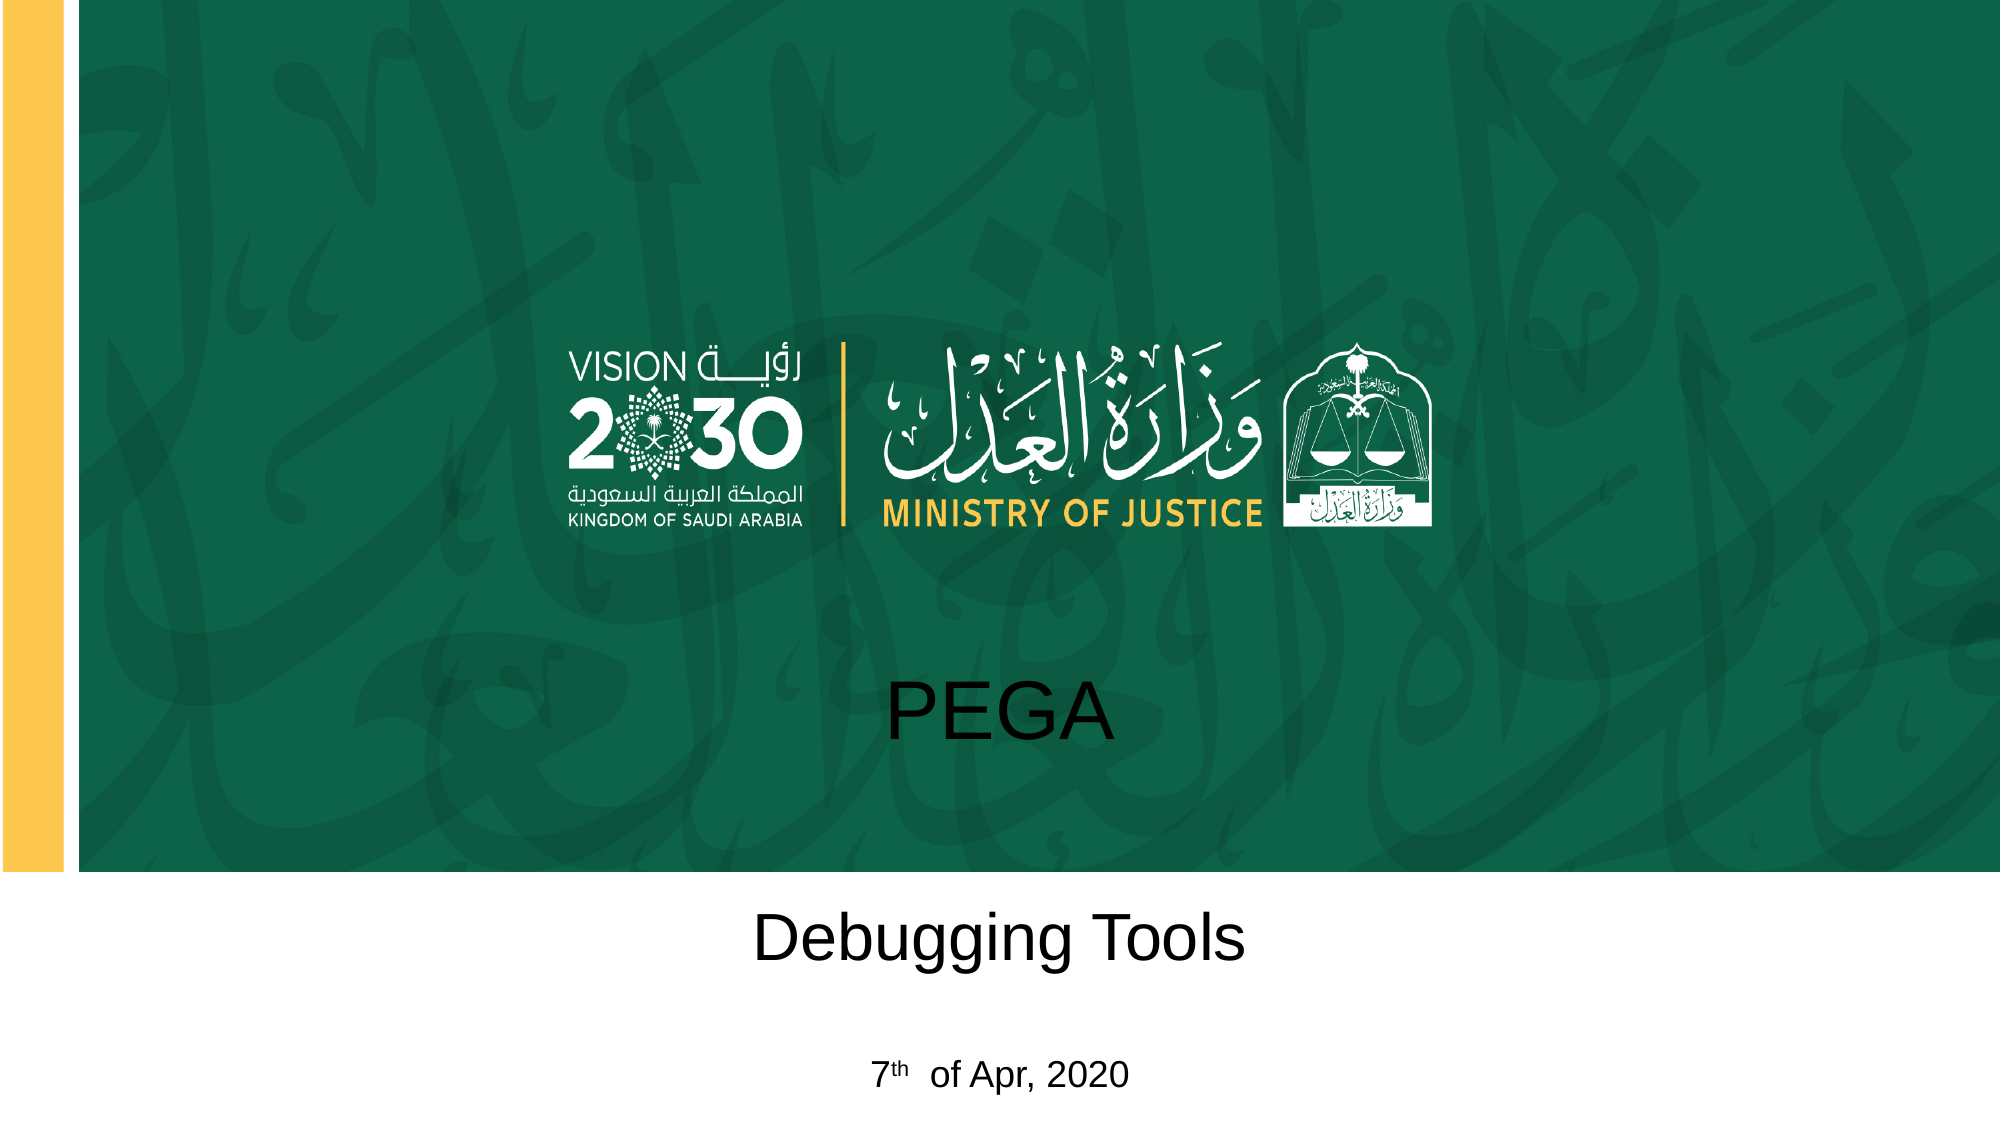

PEGA
Debugging Tools
7th  of Apr, 2020